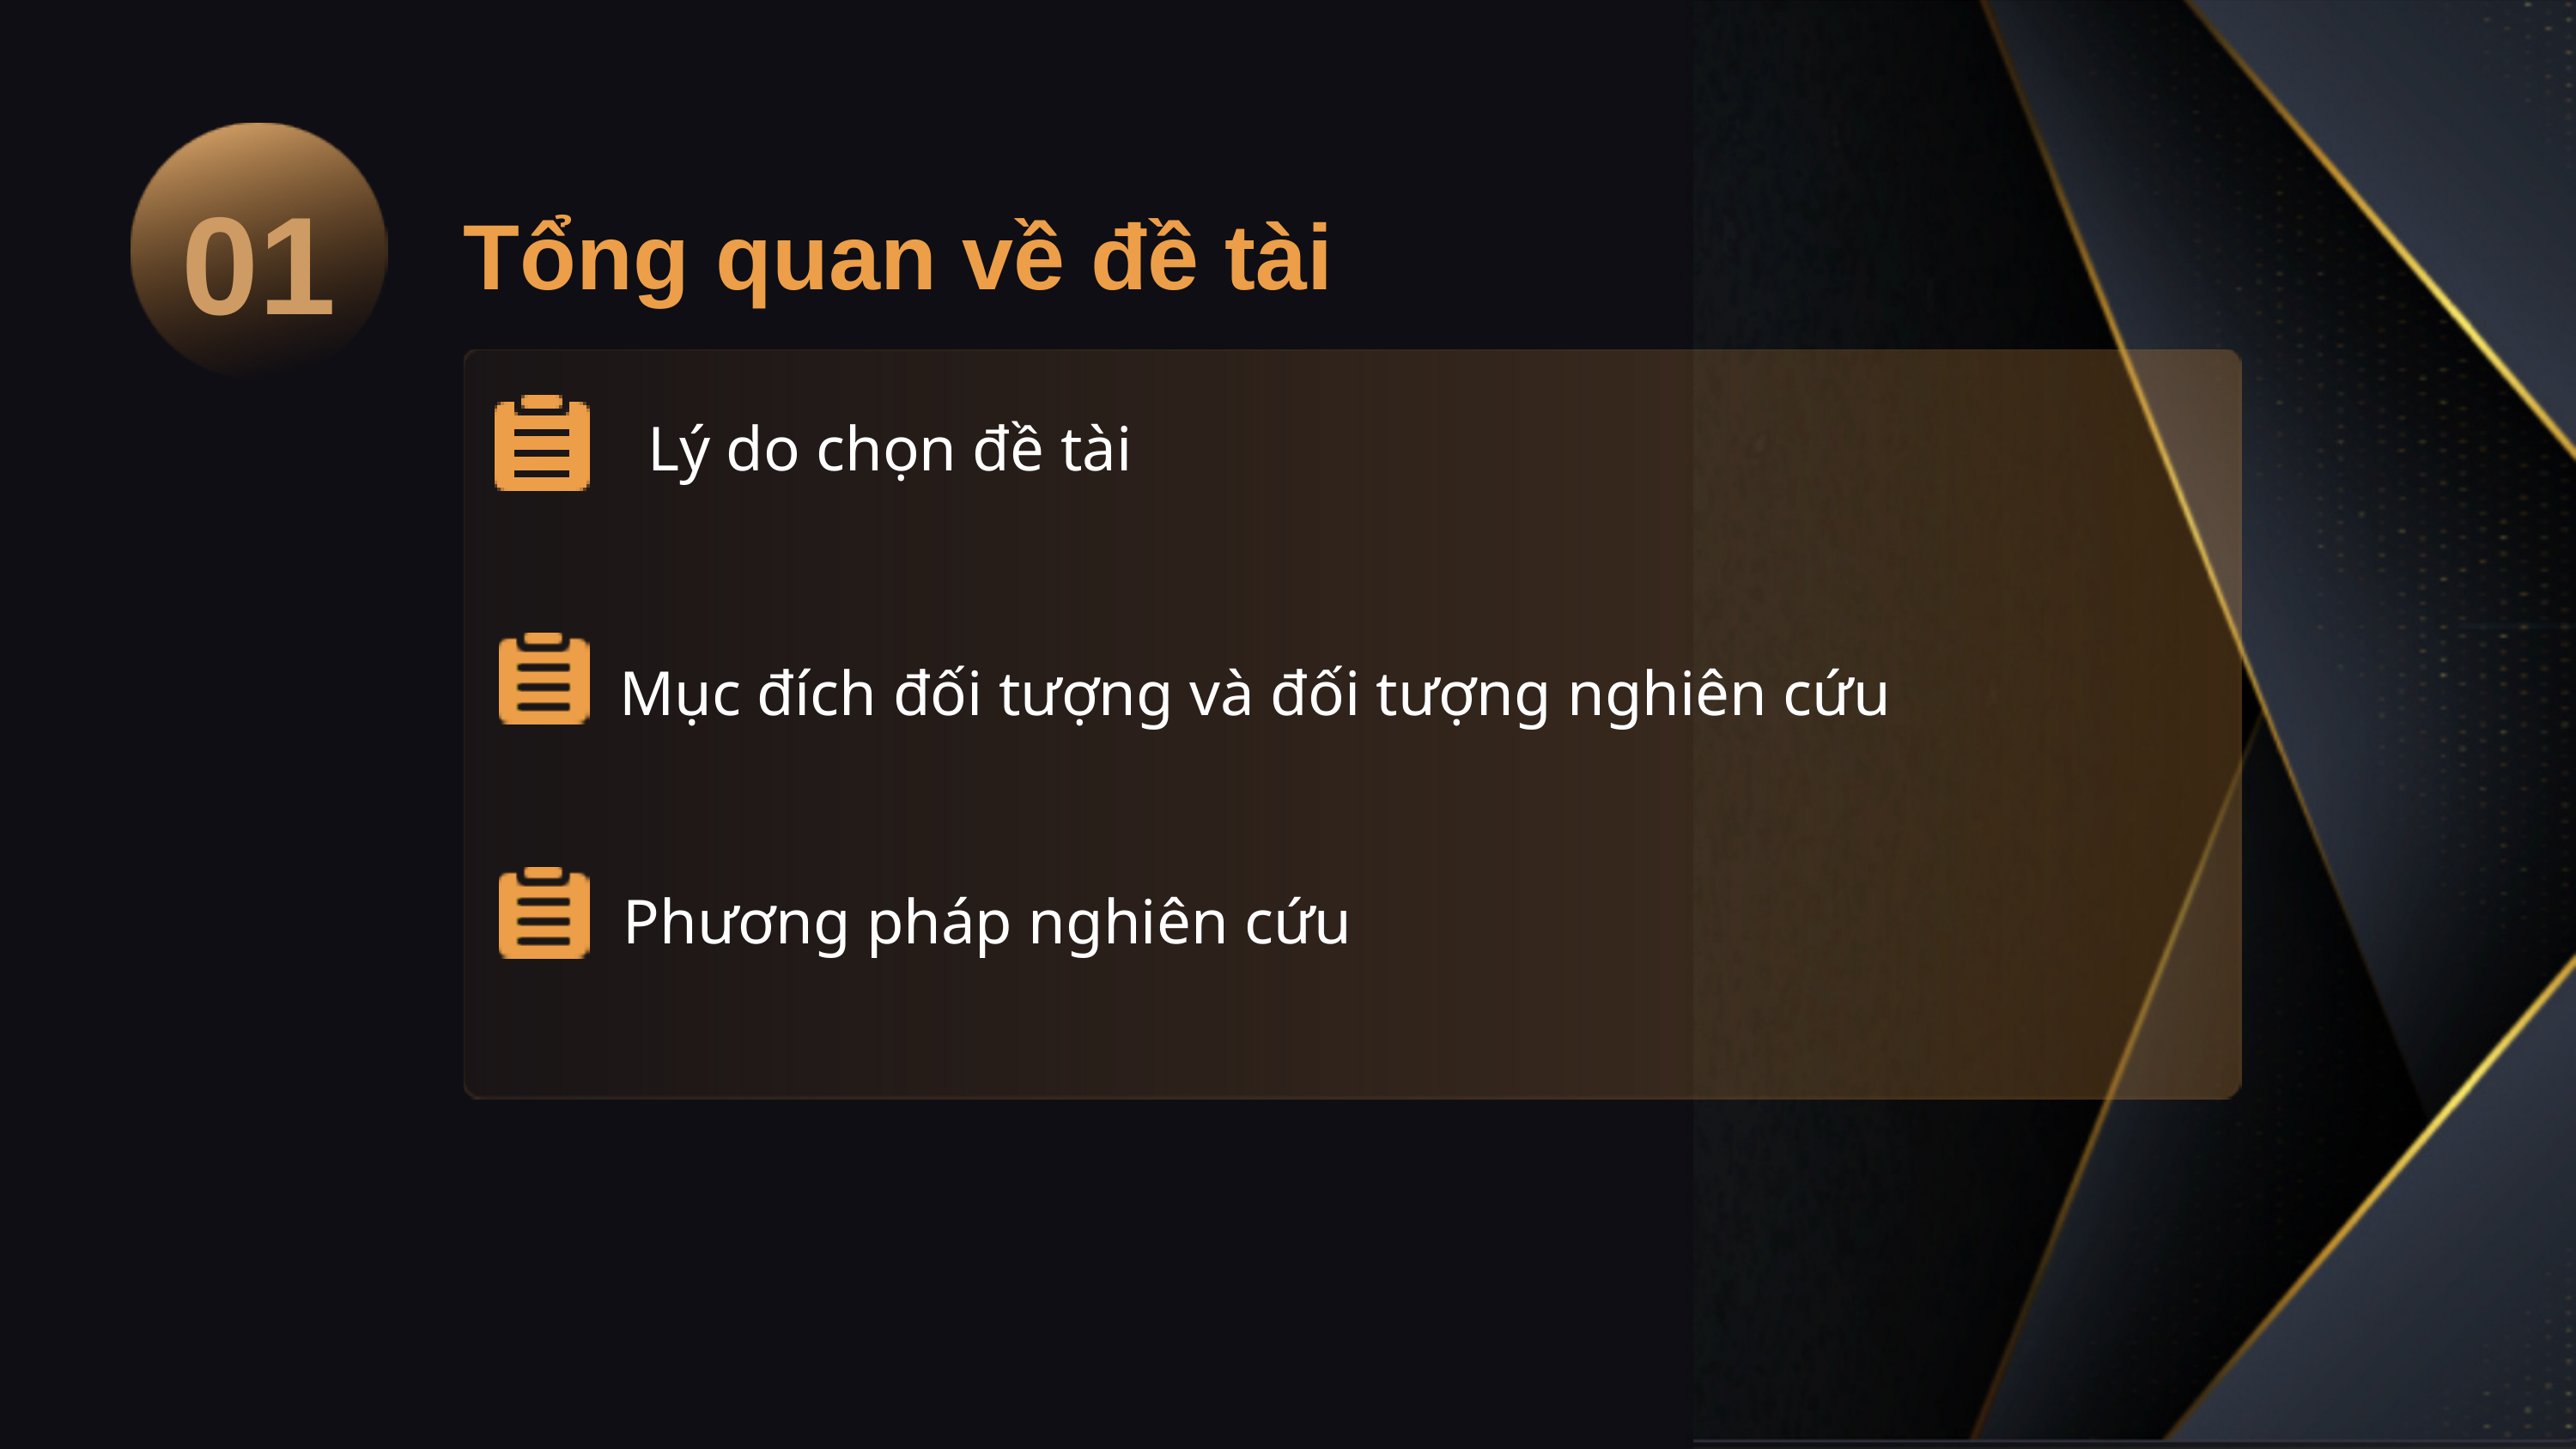

01
Tổng quan về đề tài

Lý do chọn đề tài

Mục đích đối tượng và đối tượng nghiên cứu

Phương pháp nghiên cứu